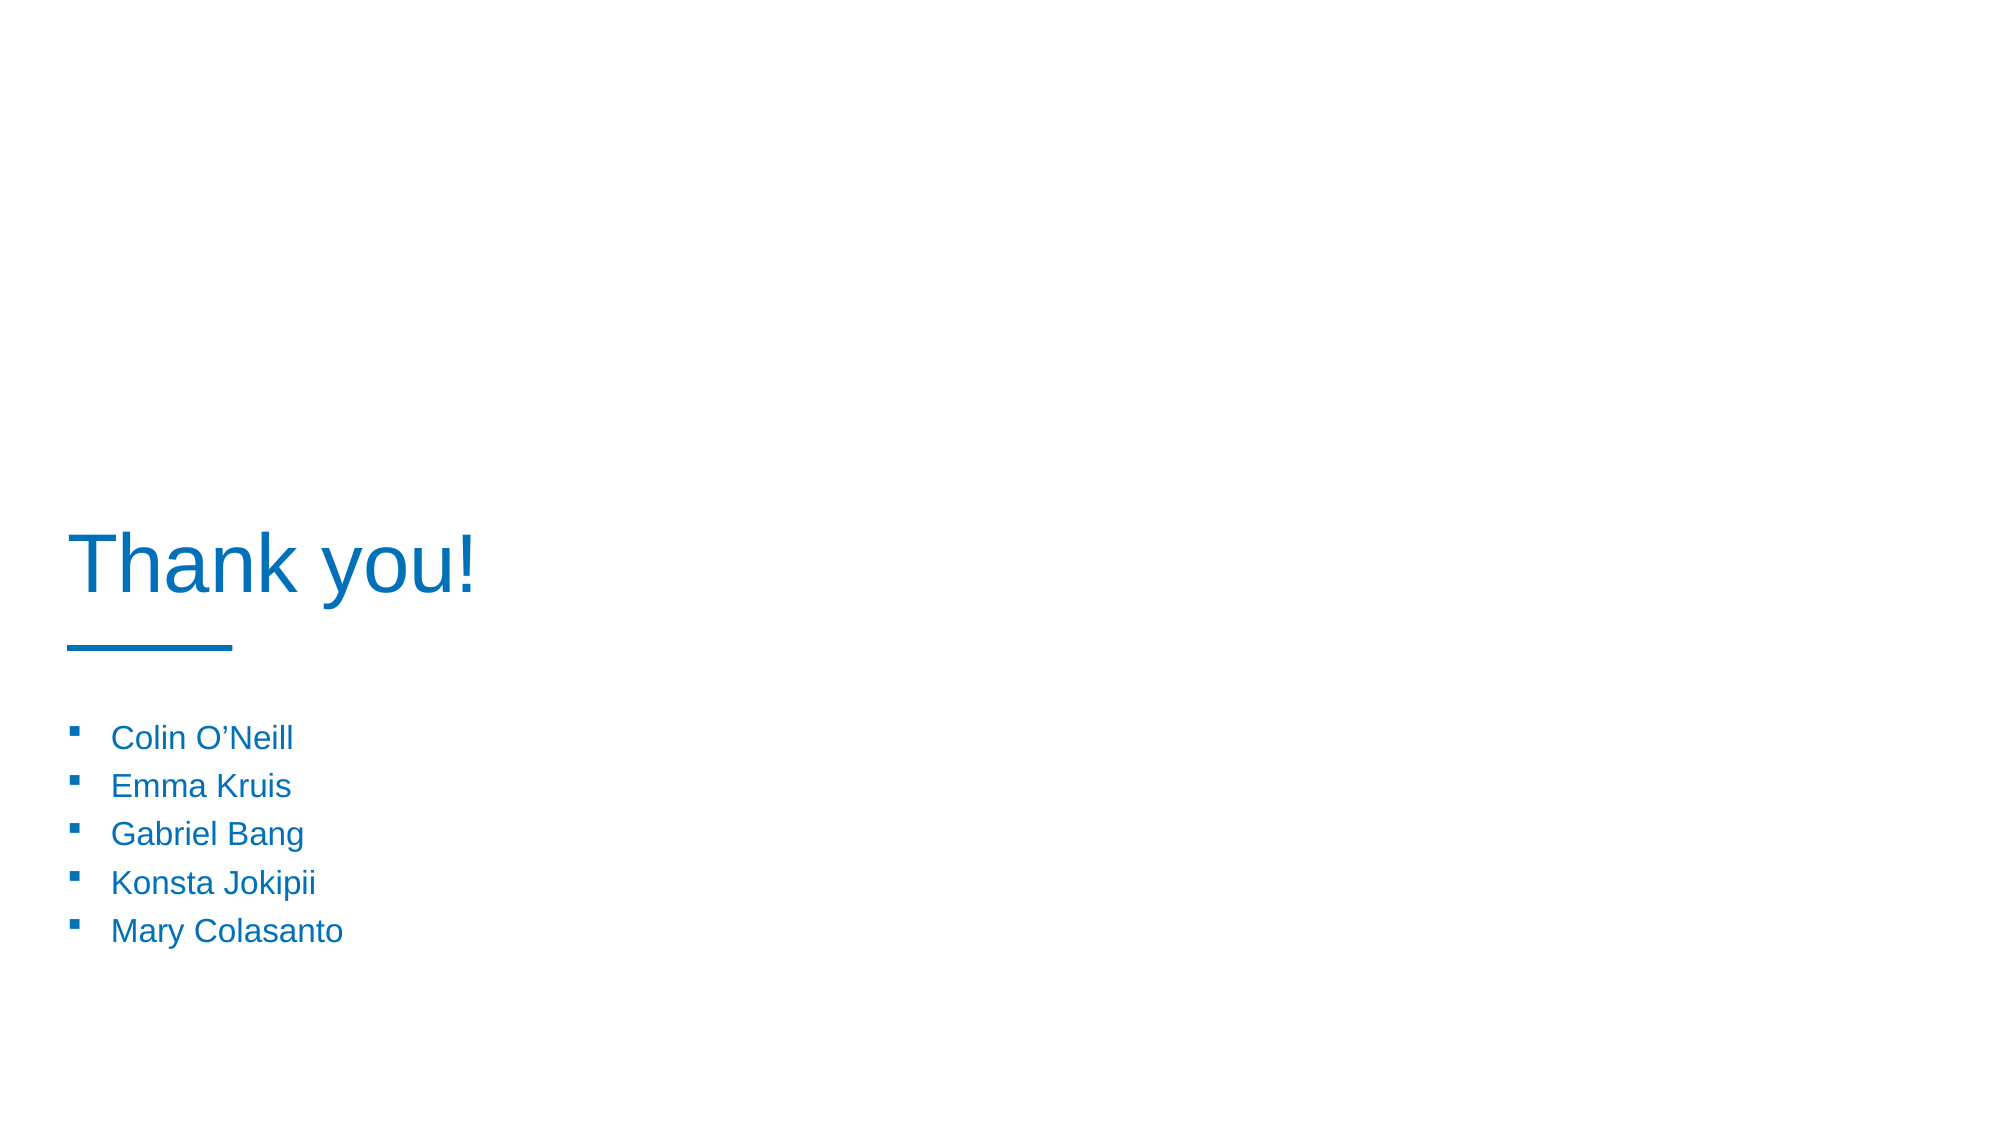

# Thank you!
Colin O’Neill
Emma Kruis
Gabriel Bang
Konsta Jokipii
Mary Colasanto
9
29 April 2021
Confidential  |  © KONE Corporation